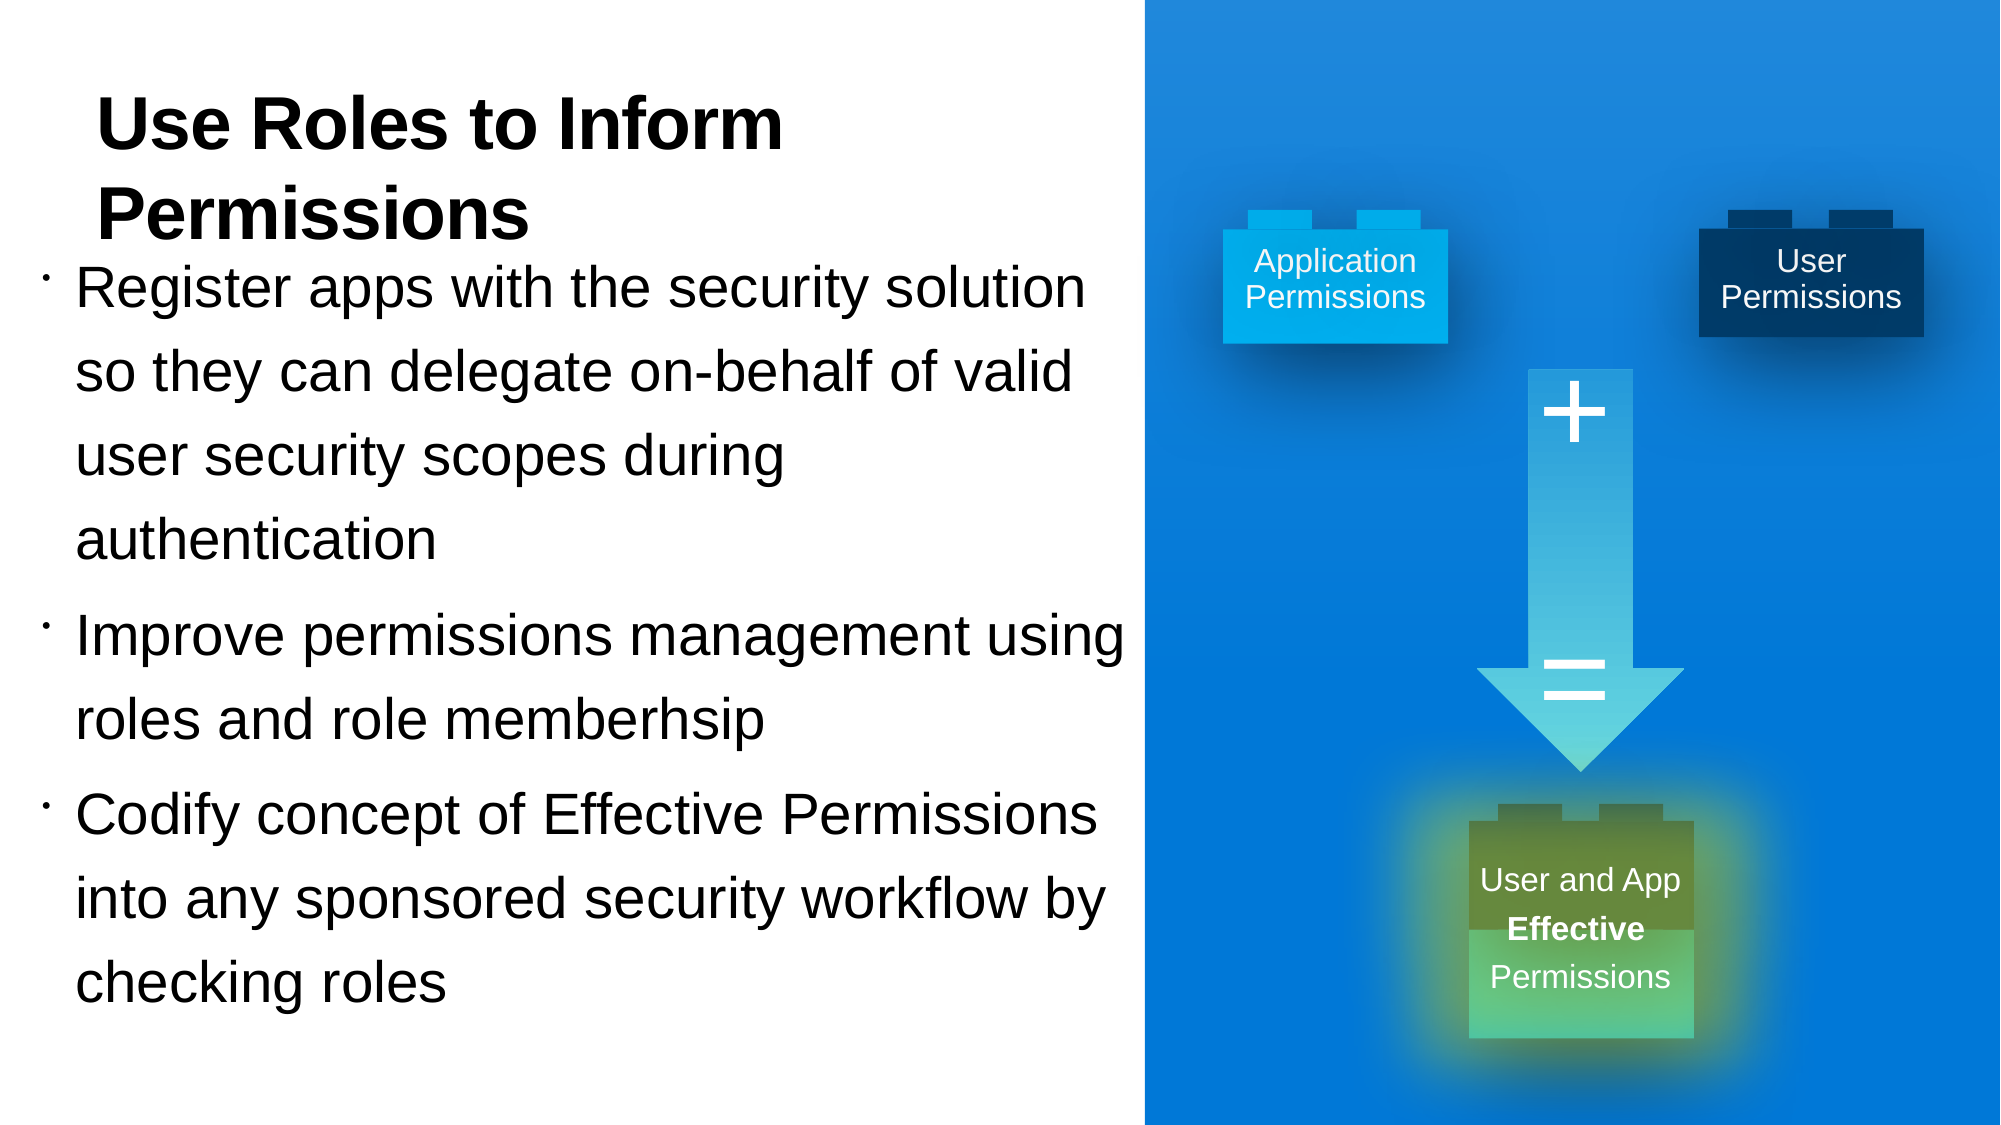

# Use Roles to Inform Permissions

Application
Permissions

User Permissions
Register apps with the security solution so they can delegate on-behalf of valid user security scopes during authentication
Improve permissions management using roles and role memberhsip
Codify concept of Effective Permissions into any sponsored security workflow by checking roles

+

=

User and App
Effective
Permissions